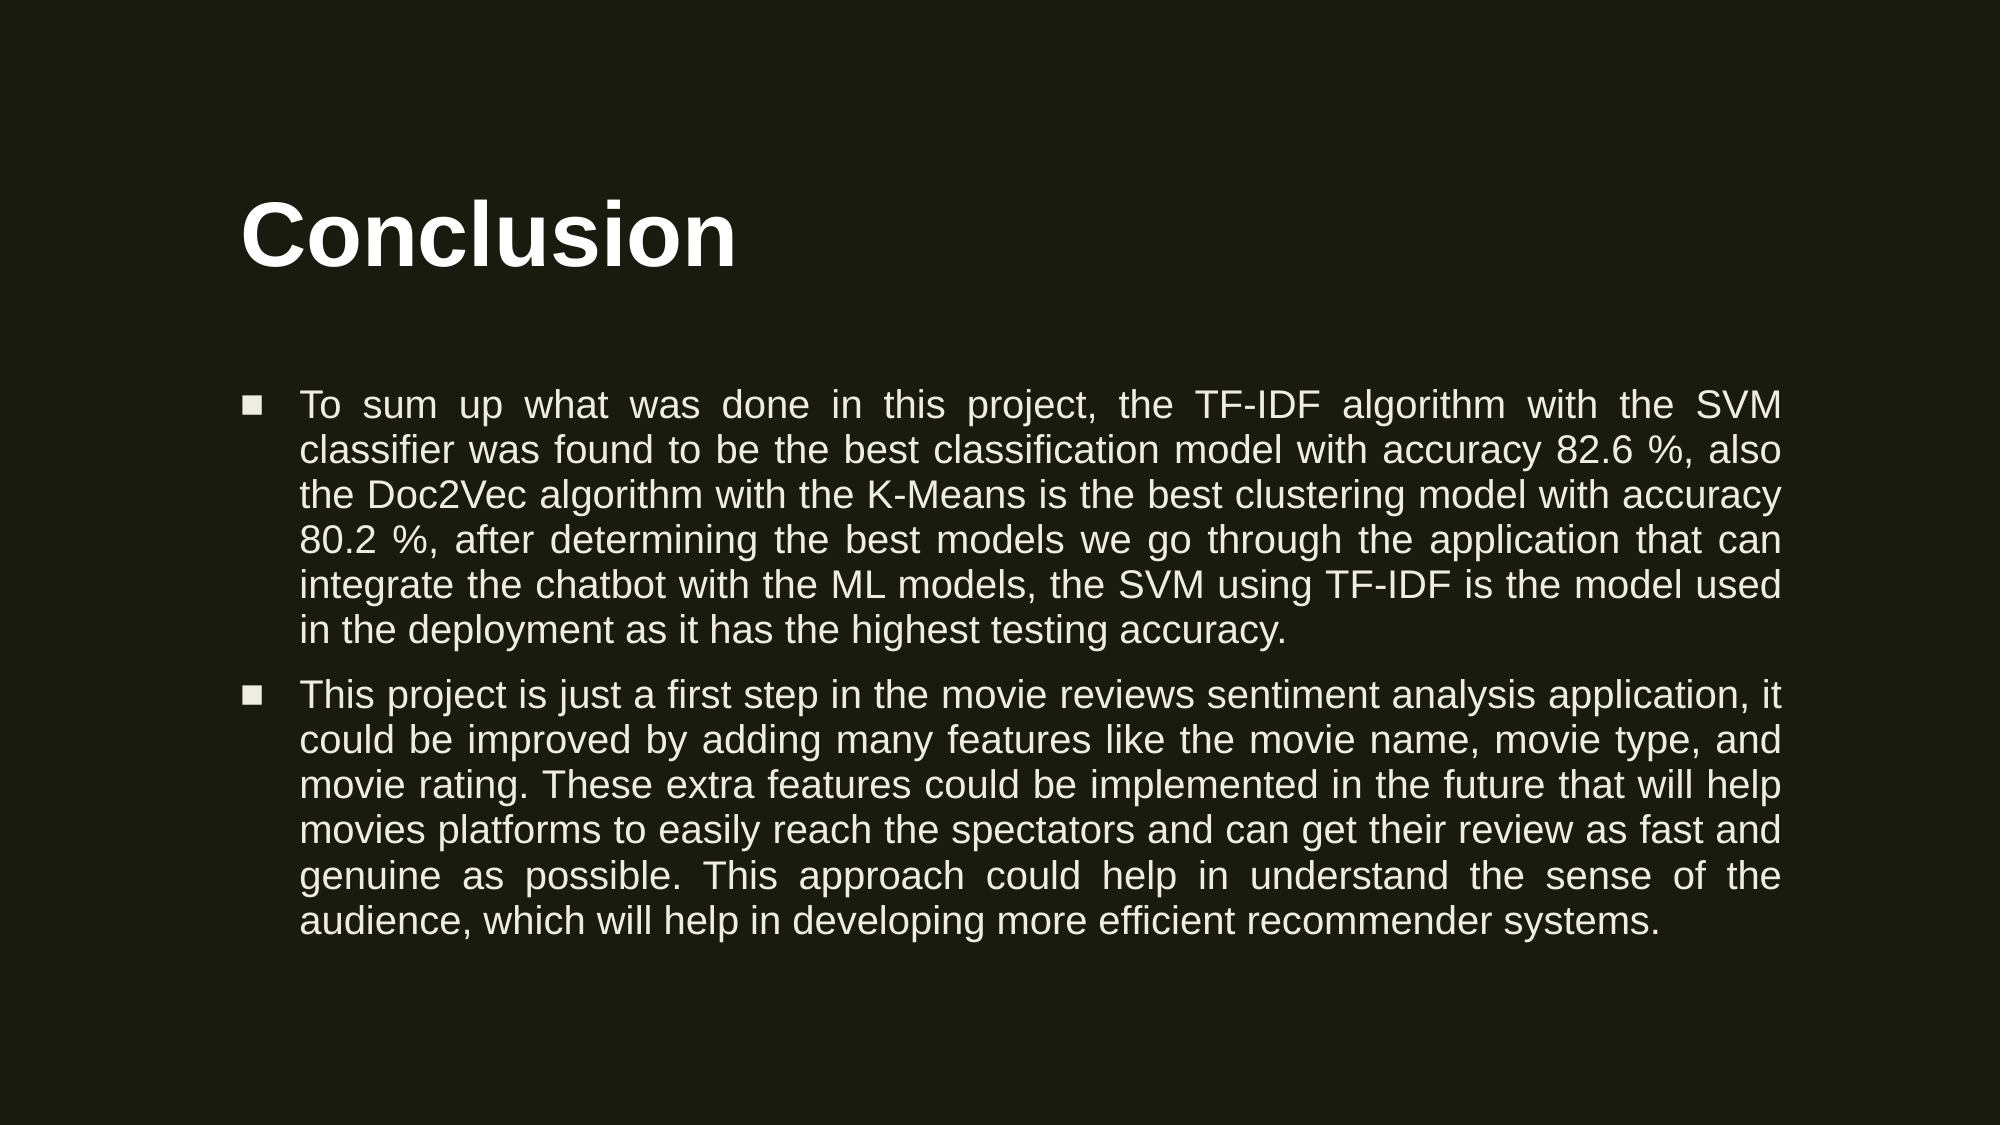

# Conclusion
To sum up what was done in this project, the TF-IDF algorithm with the SVM classifier was found to be the best classification model with accuracy 82.6 %, also the Doc2Vec algorithm with the K-Means is the best clustering model with accuracy 80.2 %, after determining the best models we go through the application that can integrate the chatbot with the ML models, the SVM using TF-IDF is the model used in the deployment as it has the highest testing accuracy.
This project is just a first step in the movie reviews sentiment analysis application, it could be improved by adding many features like the movie name, movie type, and movie rating. These extra features could be implemented in the future that will help movies platforms to easily reach the spectators and can get their review as fast and genuine as possible. This approach could help in understand the sense of the audience, which will help in developing more efficient recommender systems.